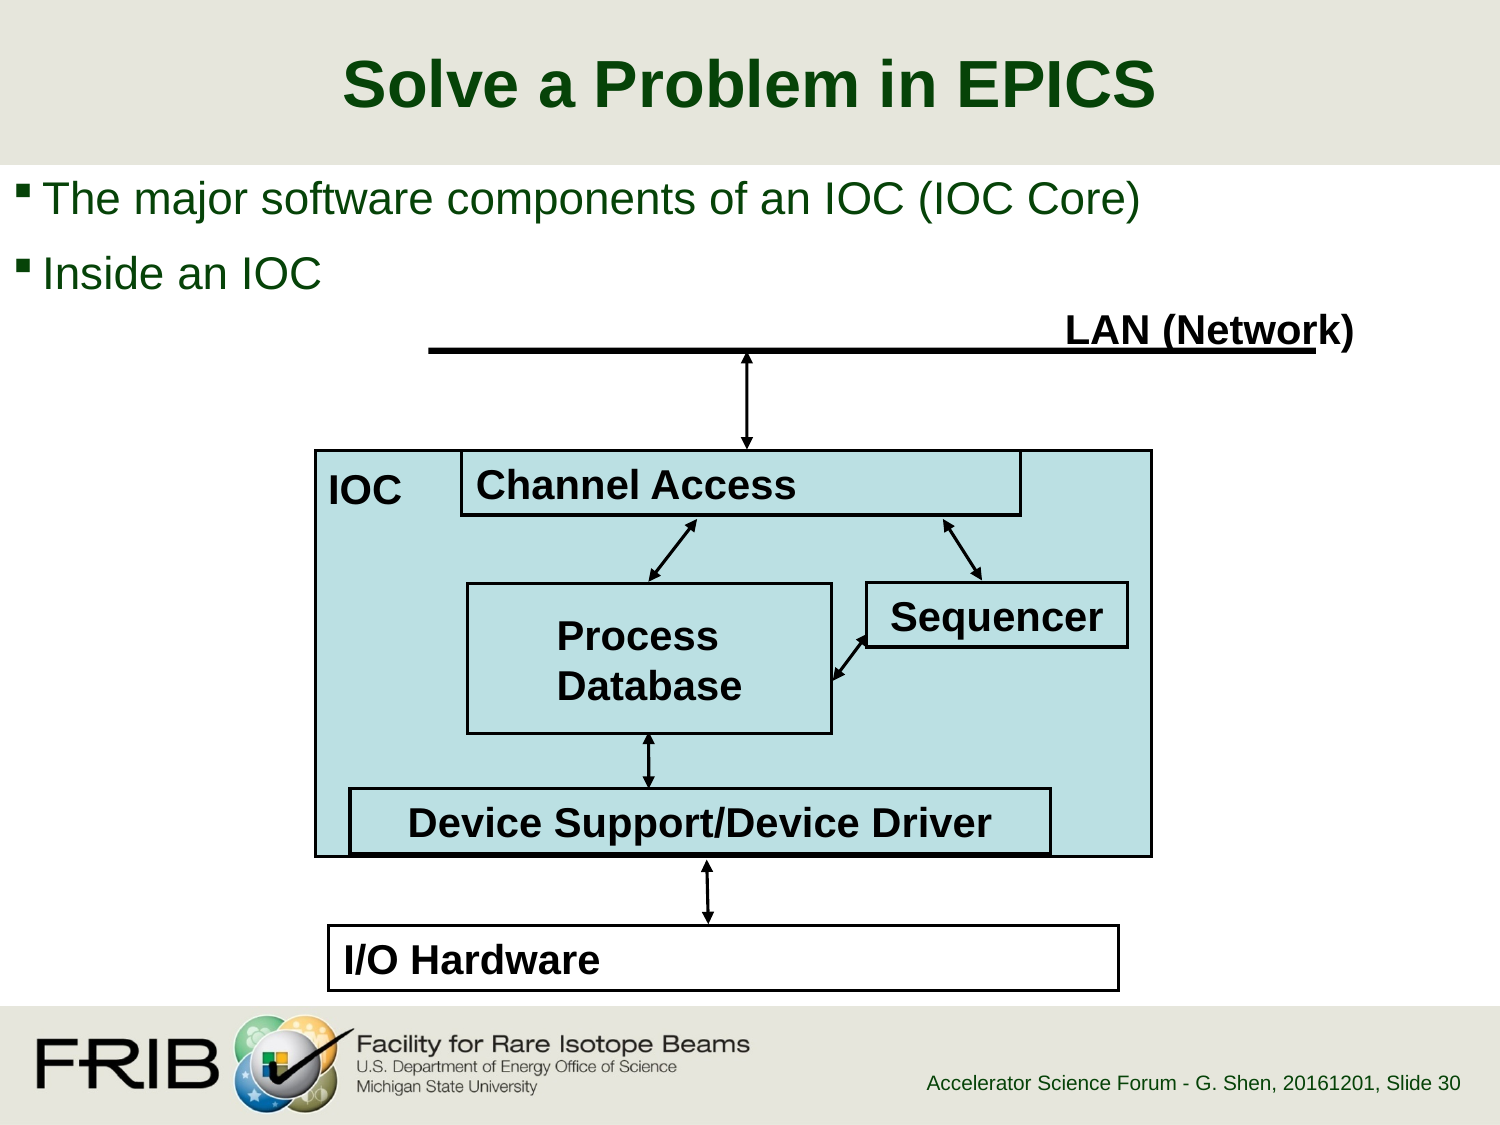

# Solve a Problem in EPICS
The major software components of an IOC (IOC Core)
Inside an IOC

LAN (Network)

Channel Access
IOC

Sequencer
Process Database

Device Support/Device Driver

I/O Hardware
Accelerator Science Forum - G. Shen, 20161201
, Slide 30